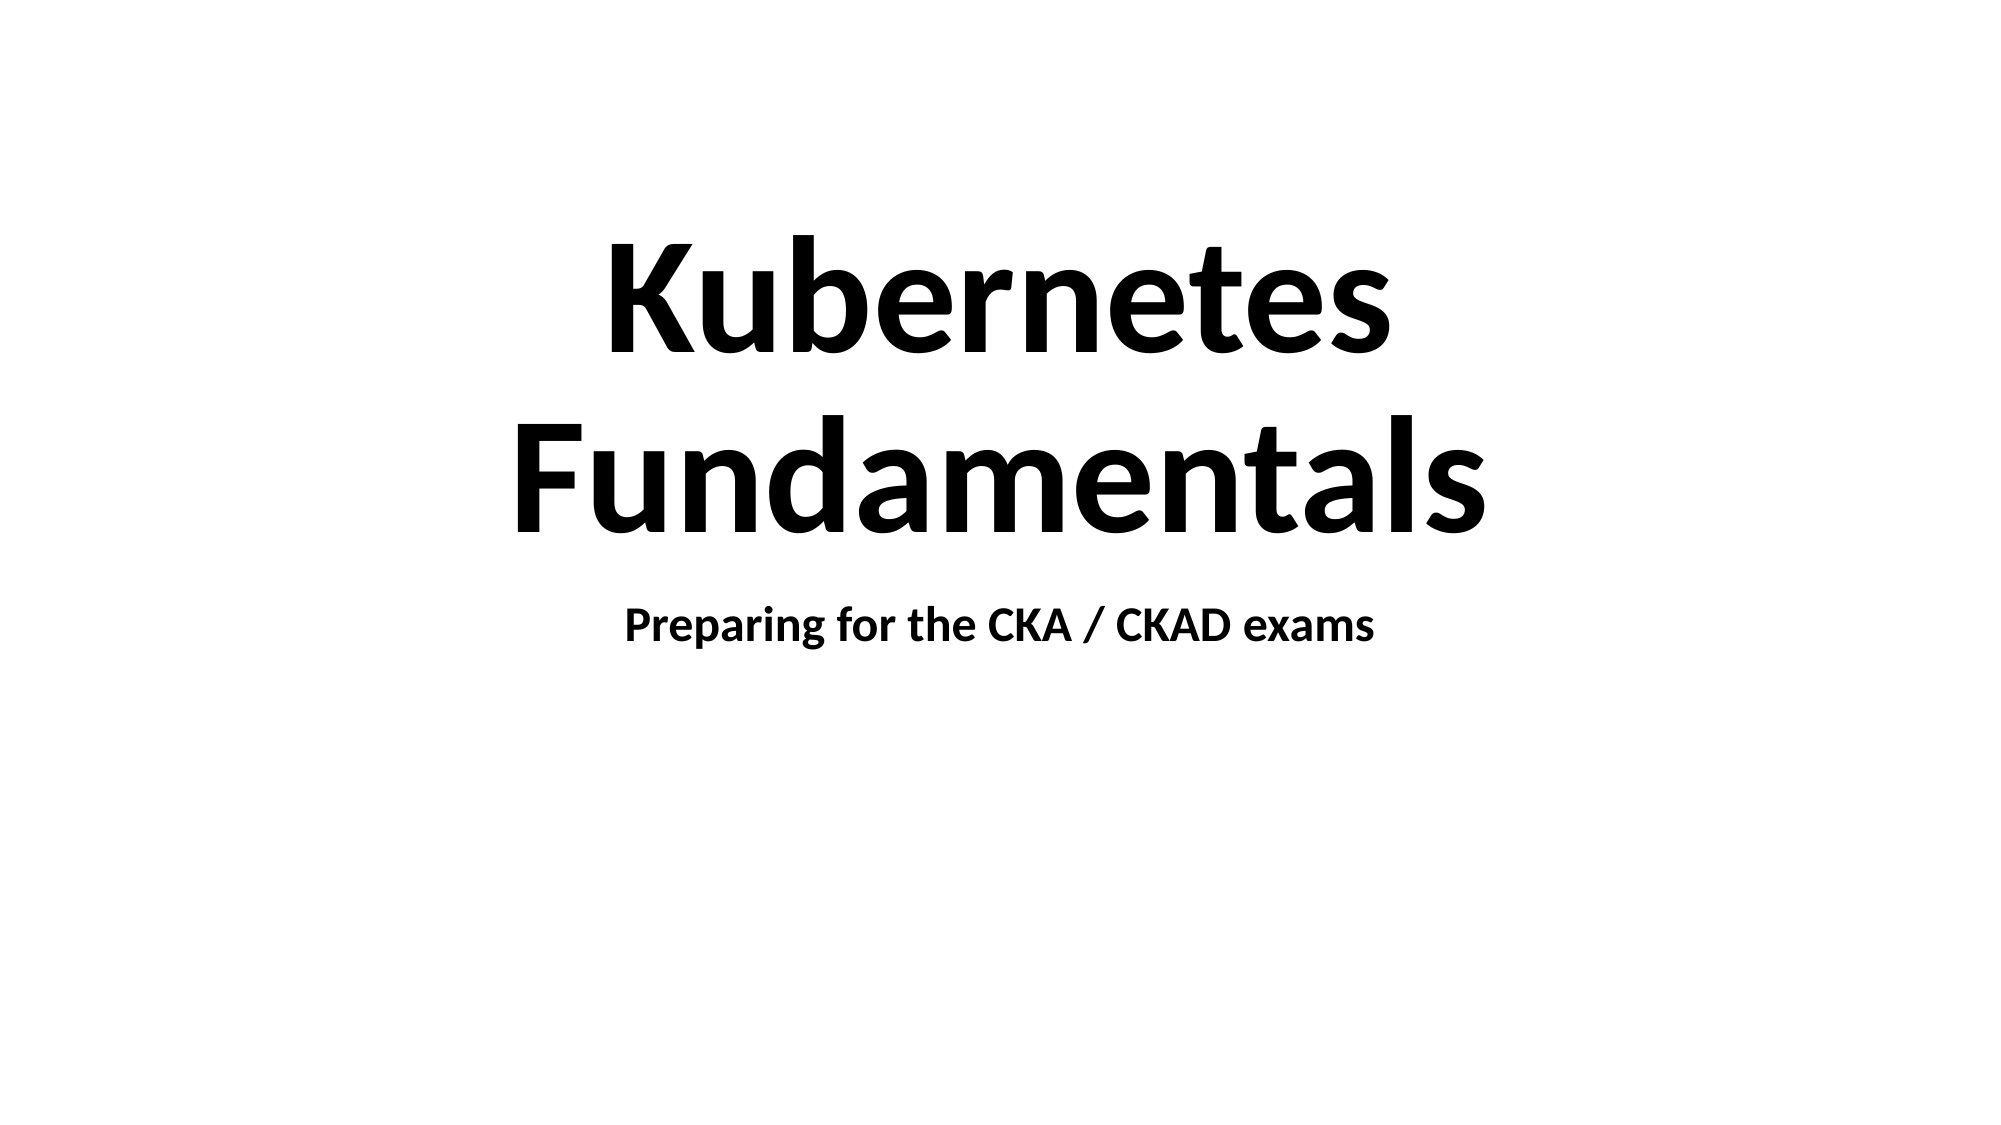

Kubernetes Fundamentals
Preparing for the CKA / CKAD exams